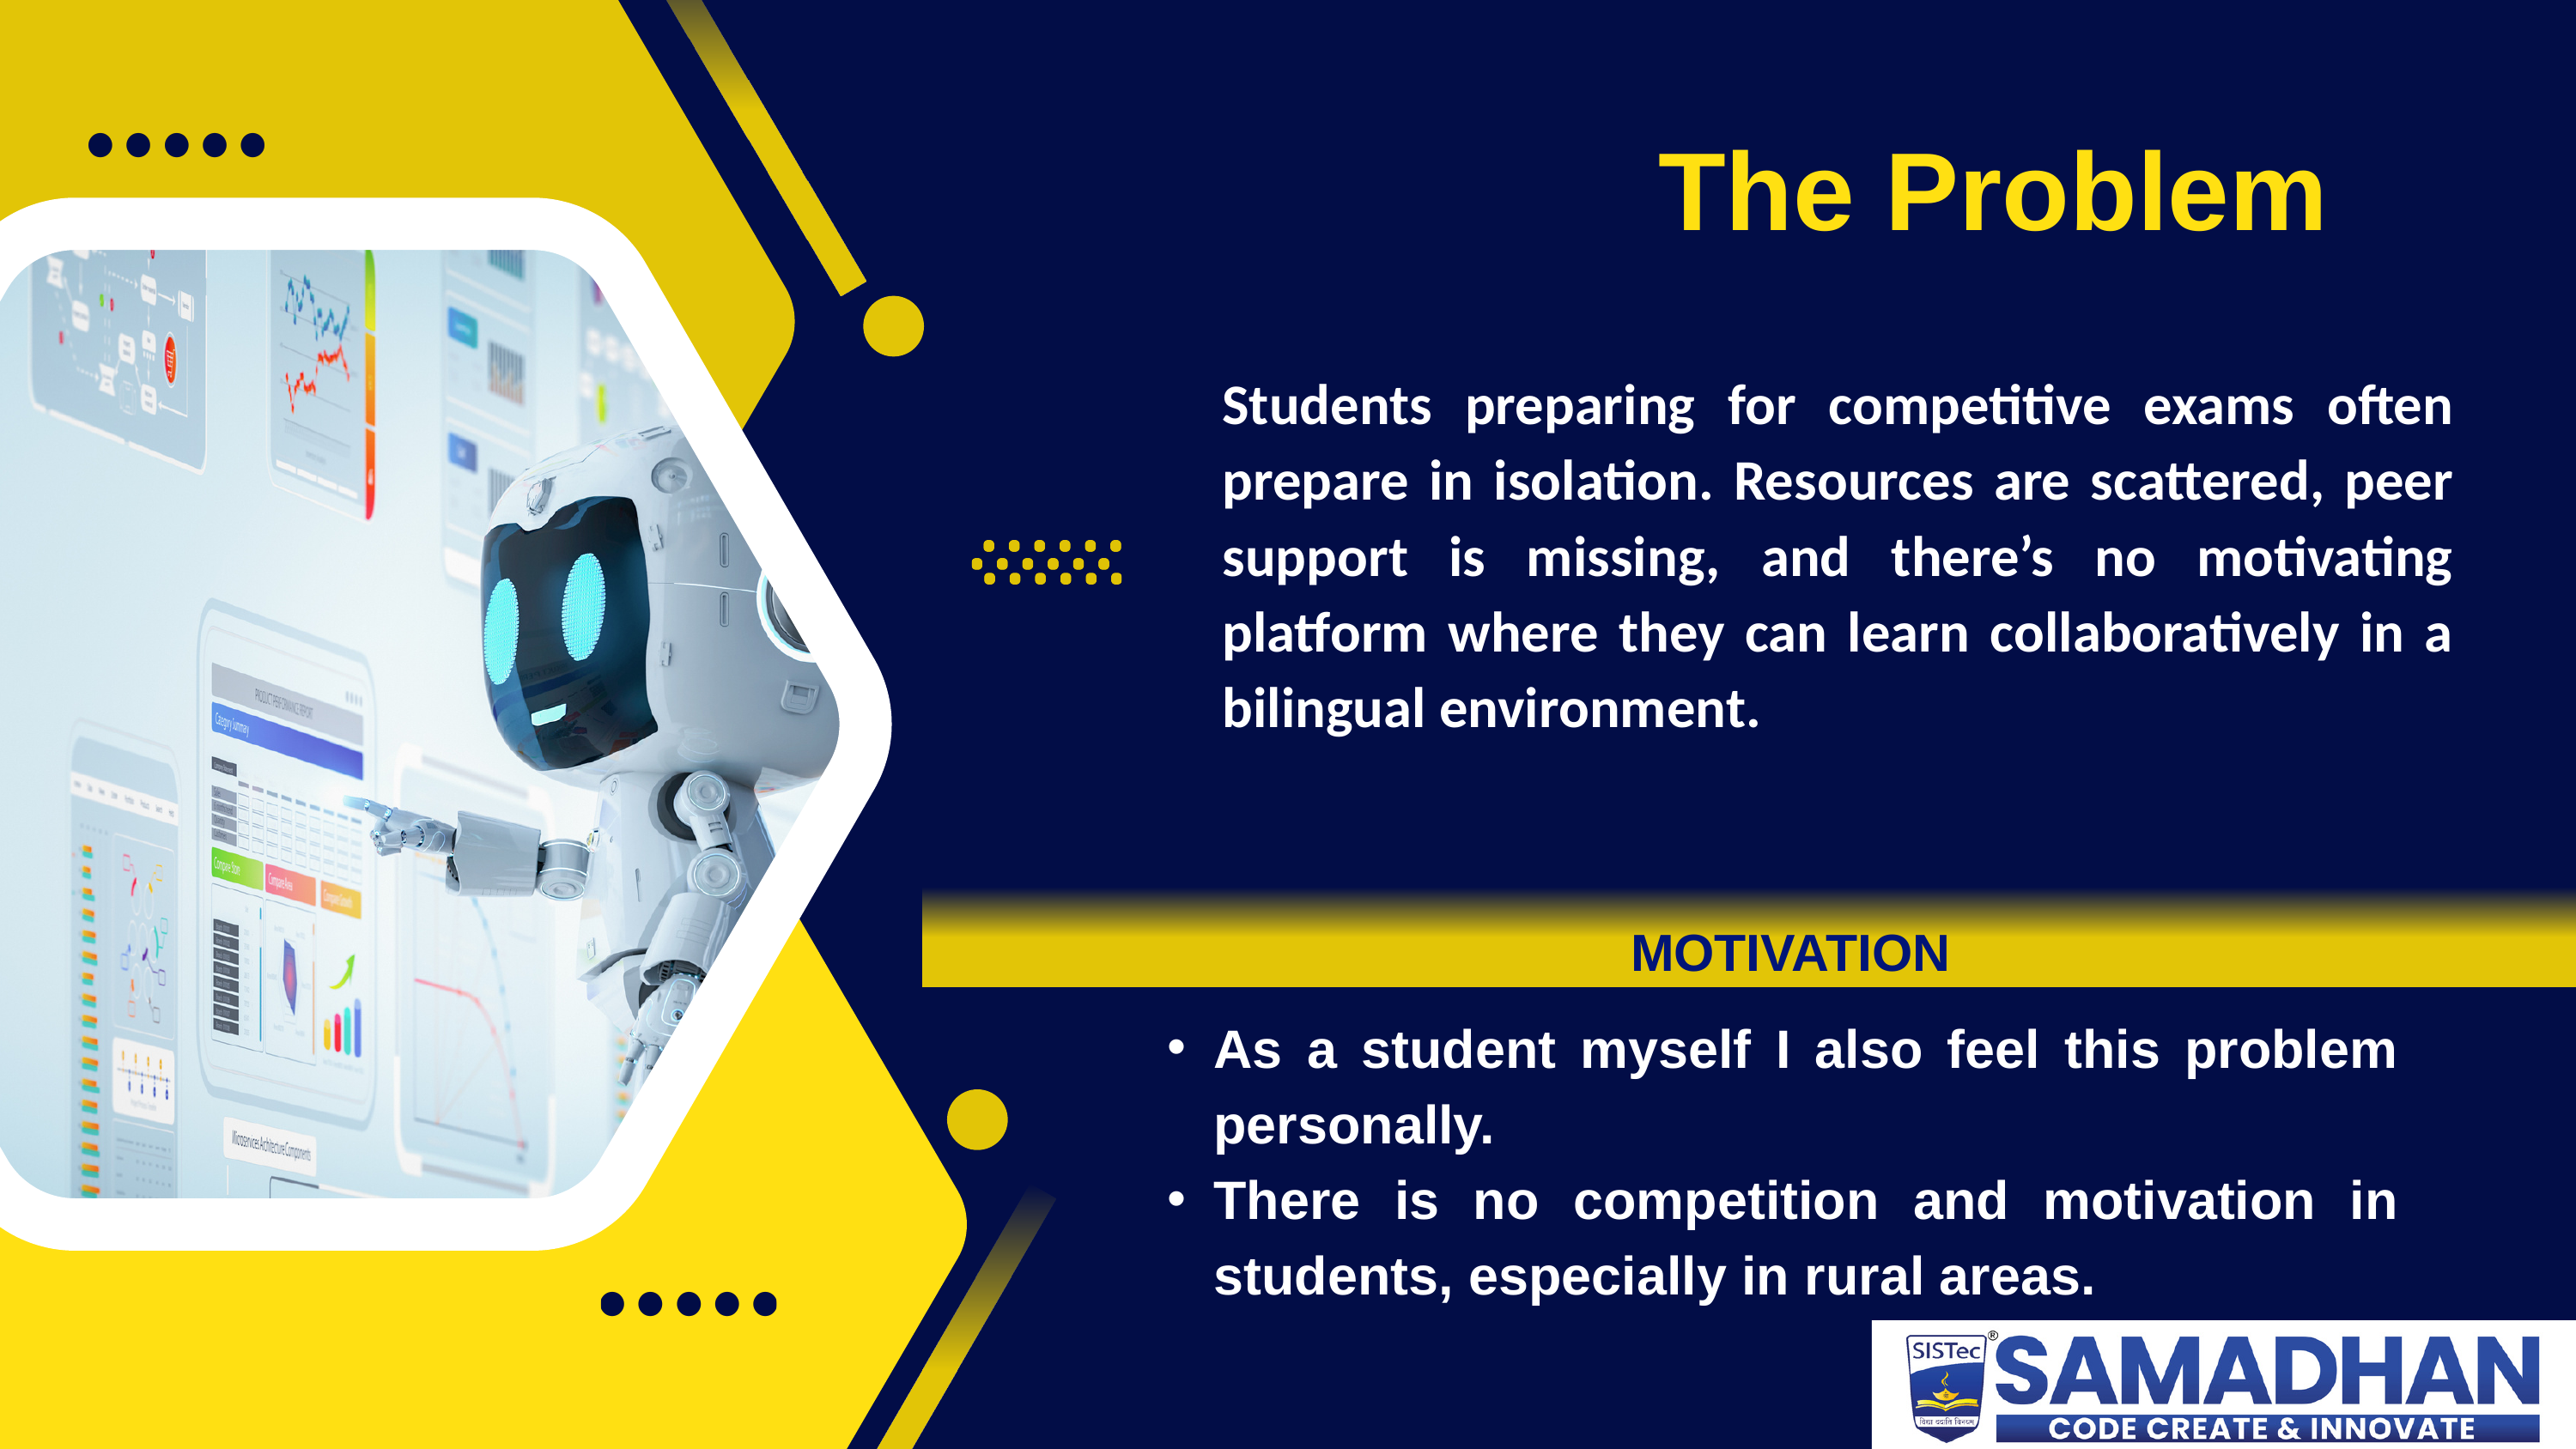

The Problem

Students preparing for competitive exams often prepare in isolation. Resources are scattered, peer support is missing, and there’s no motivating platform where they can learn collaboratively in a bilingual environment.

MOTIVATION
As a student myself I also feel this problem personally.
There is no competition and motivation in students, especially in rural areas.